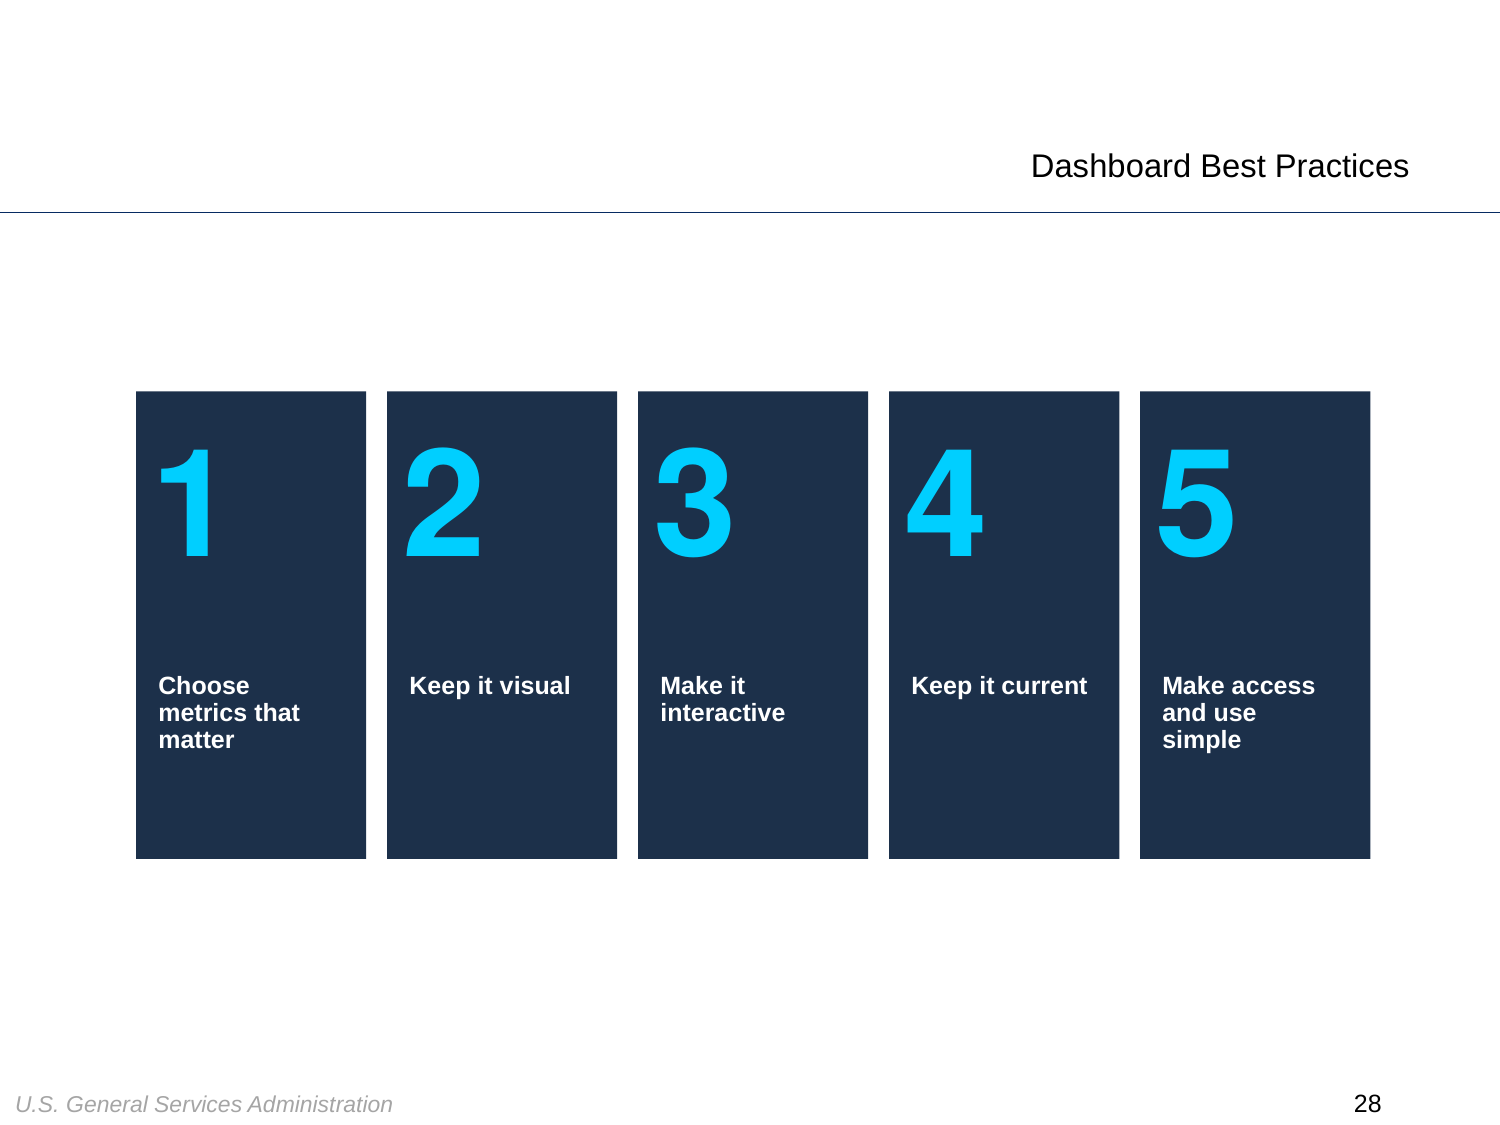

# Dashboard Best Practices
Choose metrics that matter
Keep it visual
Make it interactive
Keep it current
Make access and use simple
28